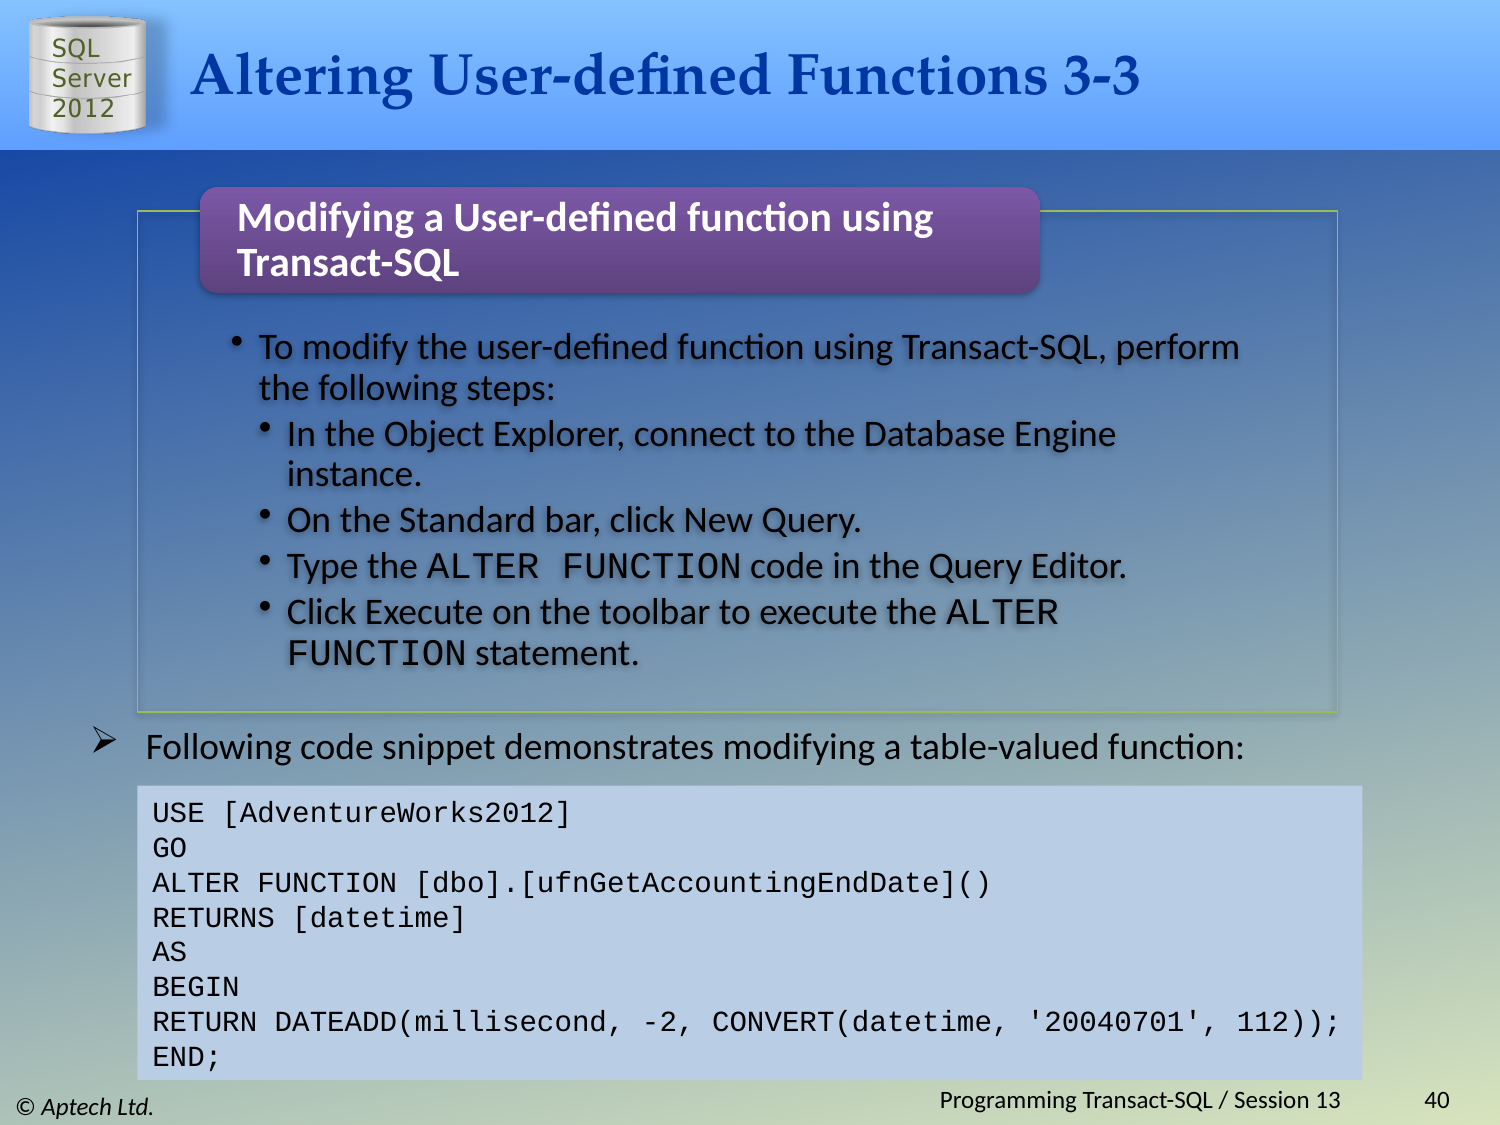

# Altering User-defined Functions 3-3
To modify the user-defined function using Transact-SQL, perform the following steps:
In the Object Explorer, connect to the Database Engine instance.
On the Standard bar, click New Query.
Type the ALTER FUNCTION code in the Query Editor.
Click Execute on the toolbar to execute the ALTER FUNCTION statement.
Modifying a User-defined function using Transact-SQL
Following code snippet demonstrates modifying a table-valued function:
USE [AdventureWorks2012]
GO
ALTER FUNCTION [dbo].[ufnGetAccountingEndDate]()
RETURNS [datetime]
AS
BEGIN
RETURN DATEADD(millisecond, -2, CONVERT(datetime, '20040701', 112));
END;
Programming Transact-SQL / Session 13
40